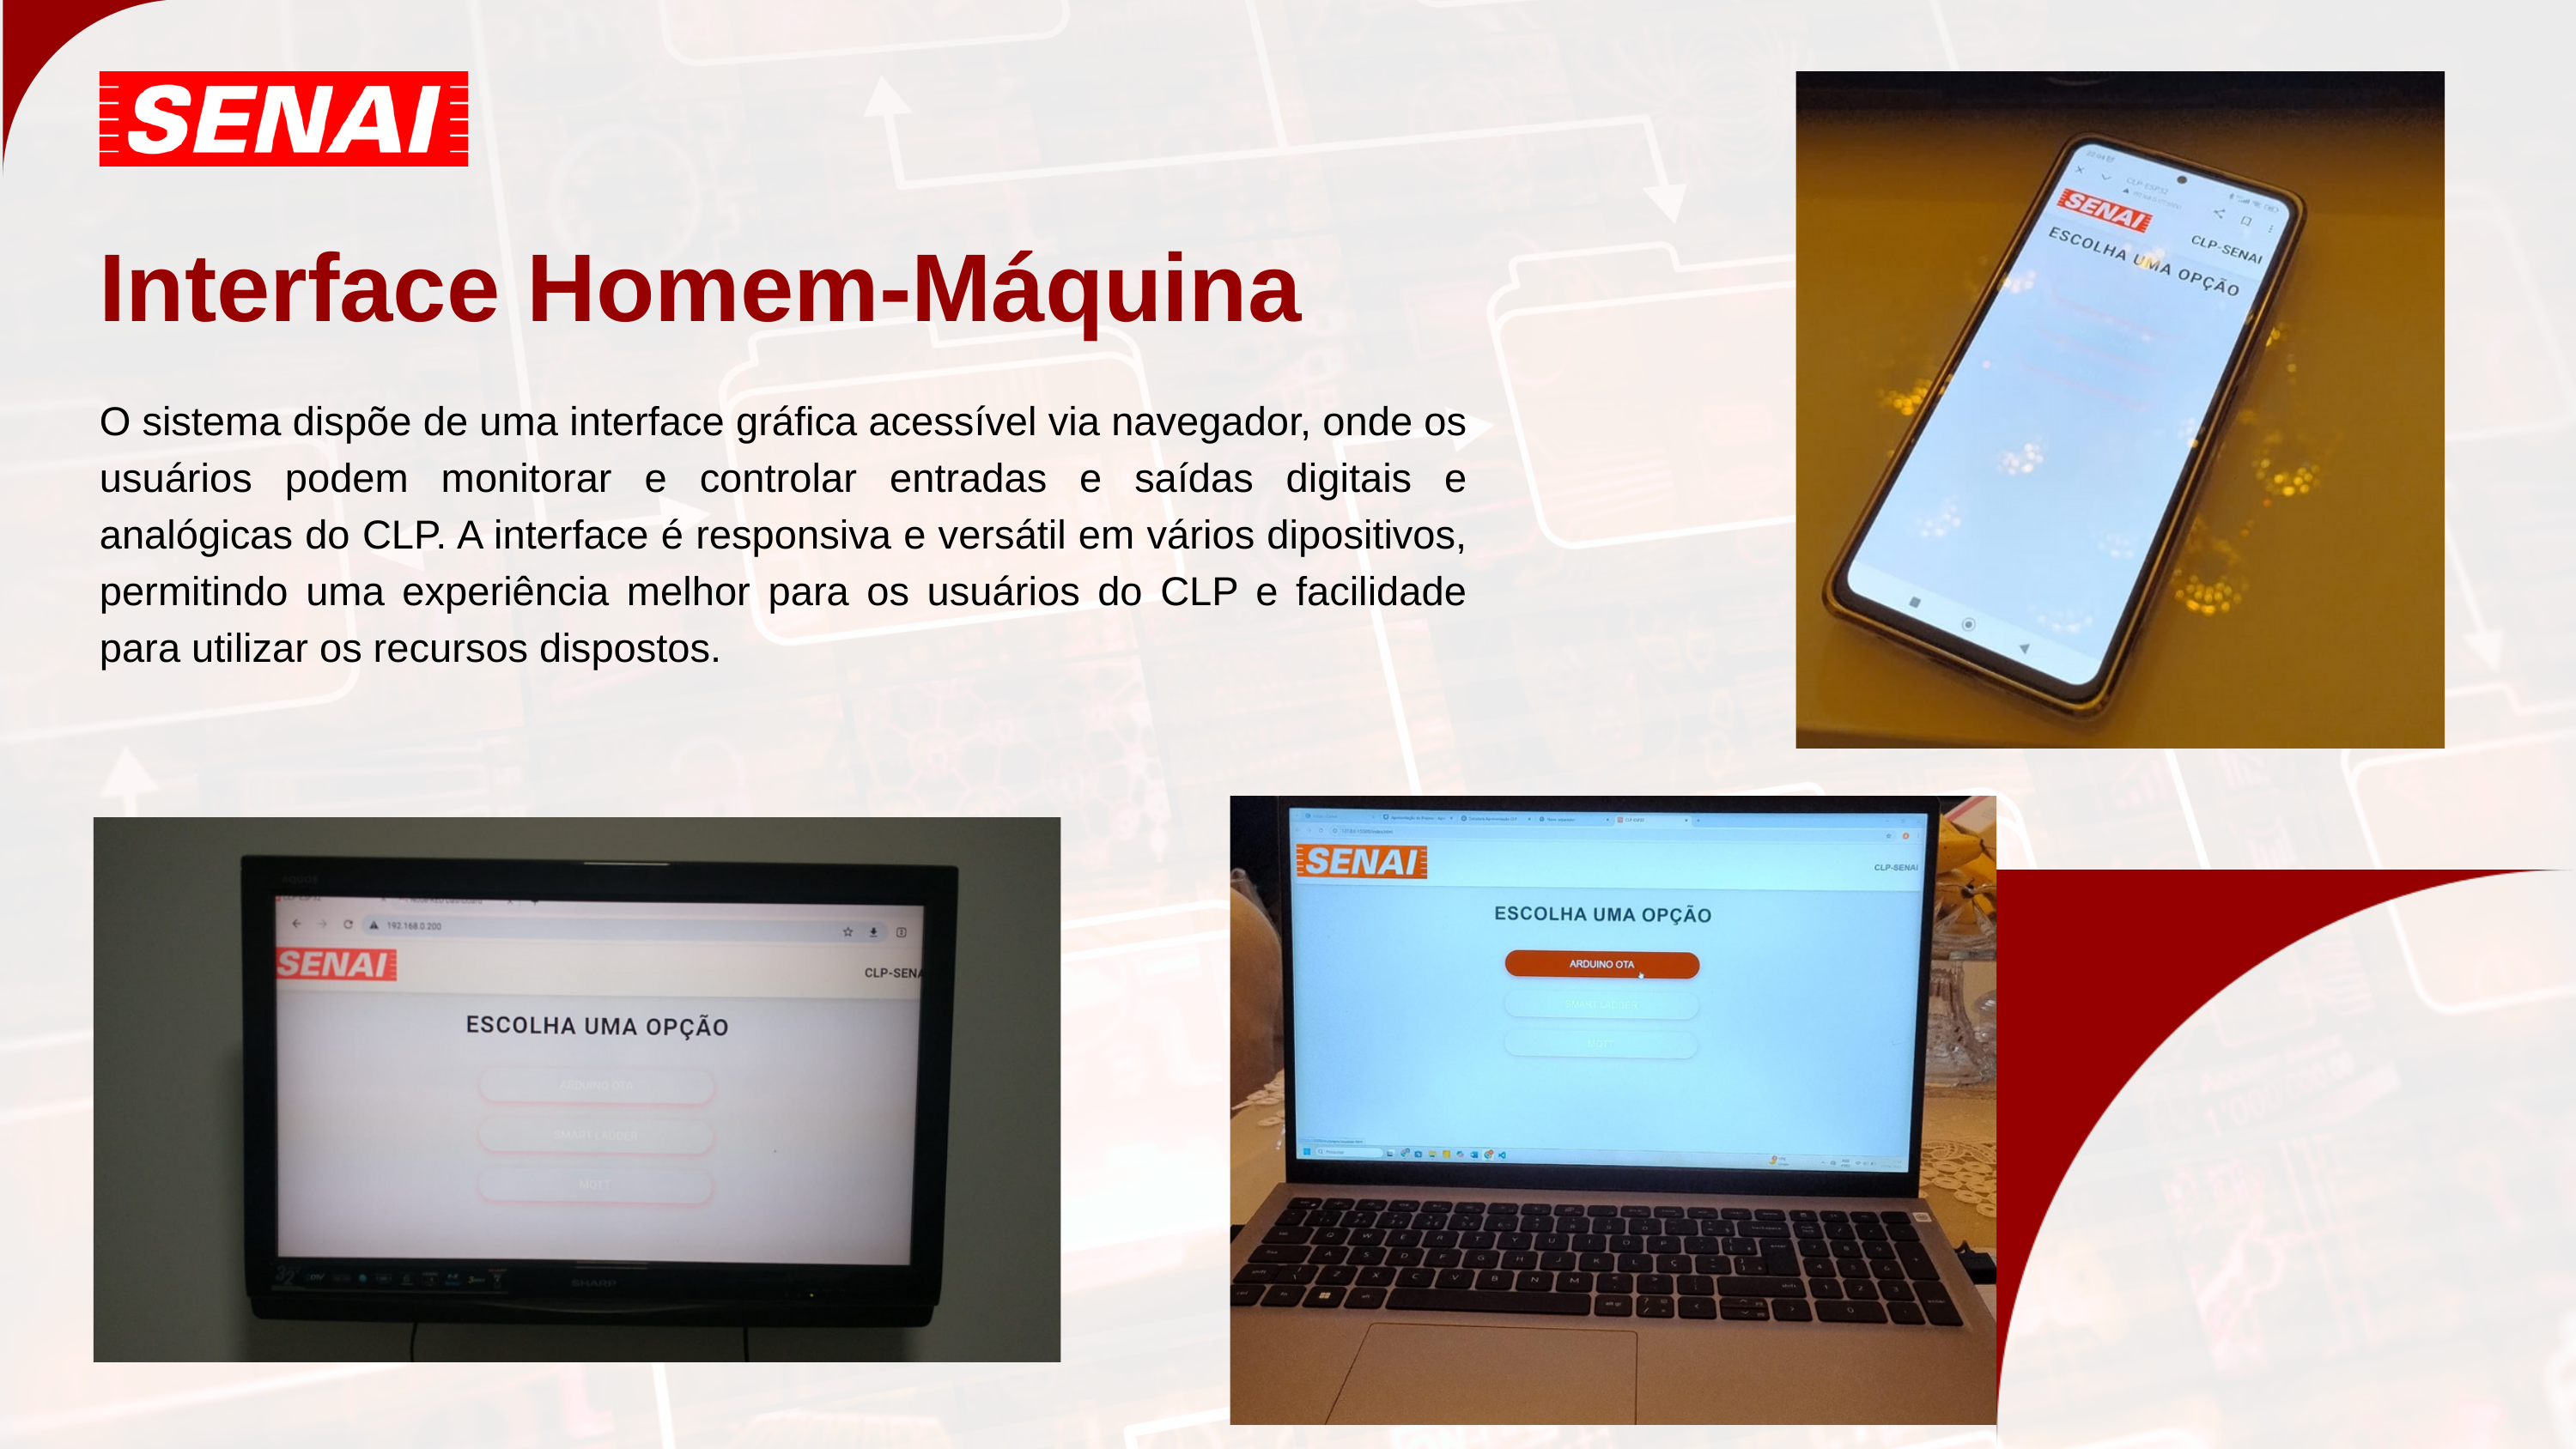

Interface Homem-Máquina
O sistema dispõe de uma interface gráfica acessível via navegador, onde os usuários podem monitorar e controlar entradas e saídas digitais e analógicas do CLP. A interface é responsiva e versátil em vários dipositivos, permitindo uma experiência melhor para os usuários do CLP e facilidade para utilizar os recursos dispostos.